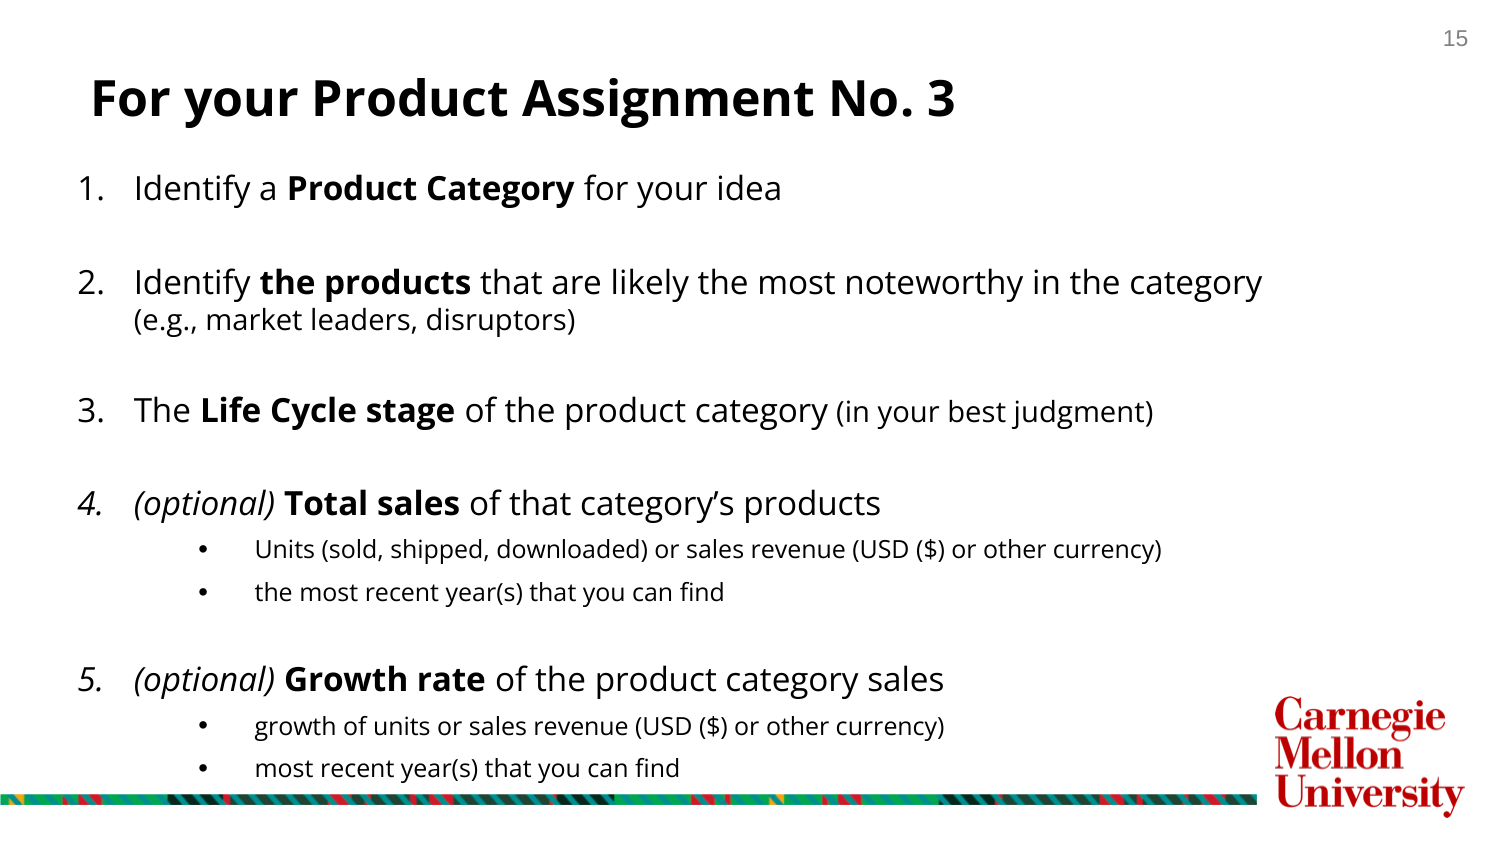

# For your Product Assignment No. 3
Identify a Product Category for your idea

Identify the products that are likely the most noteworthy in the category (e.g., market leaders, disruptors)

The Life Cycle stage of the product category (in your best judgment)

(optional) Total sales of that category’s products
Units (sold, shipped, downloaded) or sales revenue (USD ($) or other currency)
the most recent year(s) that you can find

(optional) Growth rate of the product category sales
growth of units or sales revenue (USD ($) or other currency)
most recent year(s) that you can find